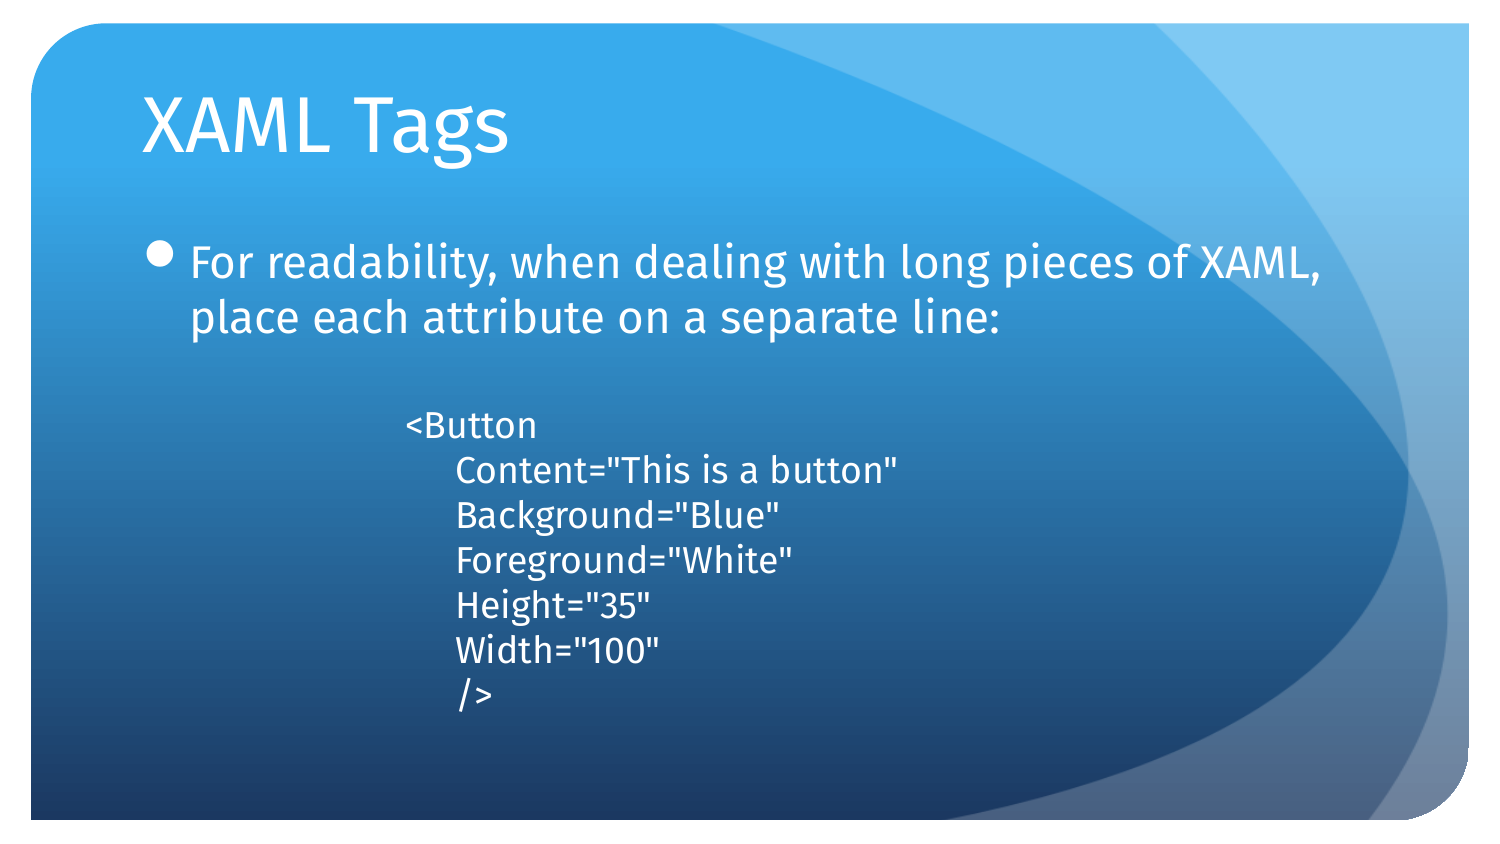

# XAML Tags
For readability, when dealing with long pieces of XAML, place each attribute on a separate line:
 <Button
      Content="This is a button"
      Background="Blue"
      Foreground="White"
      Height="35"
      Width="100"
      />